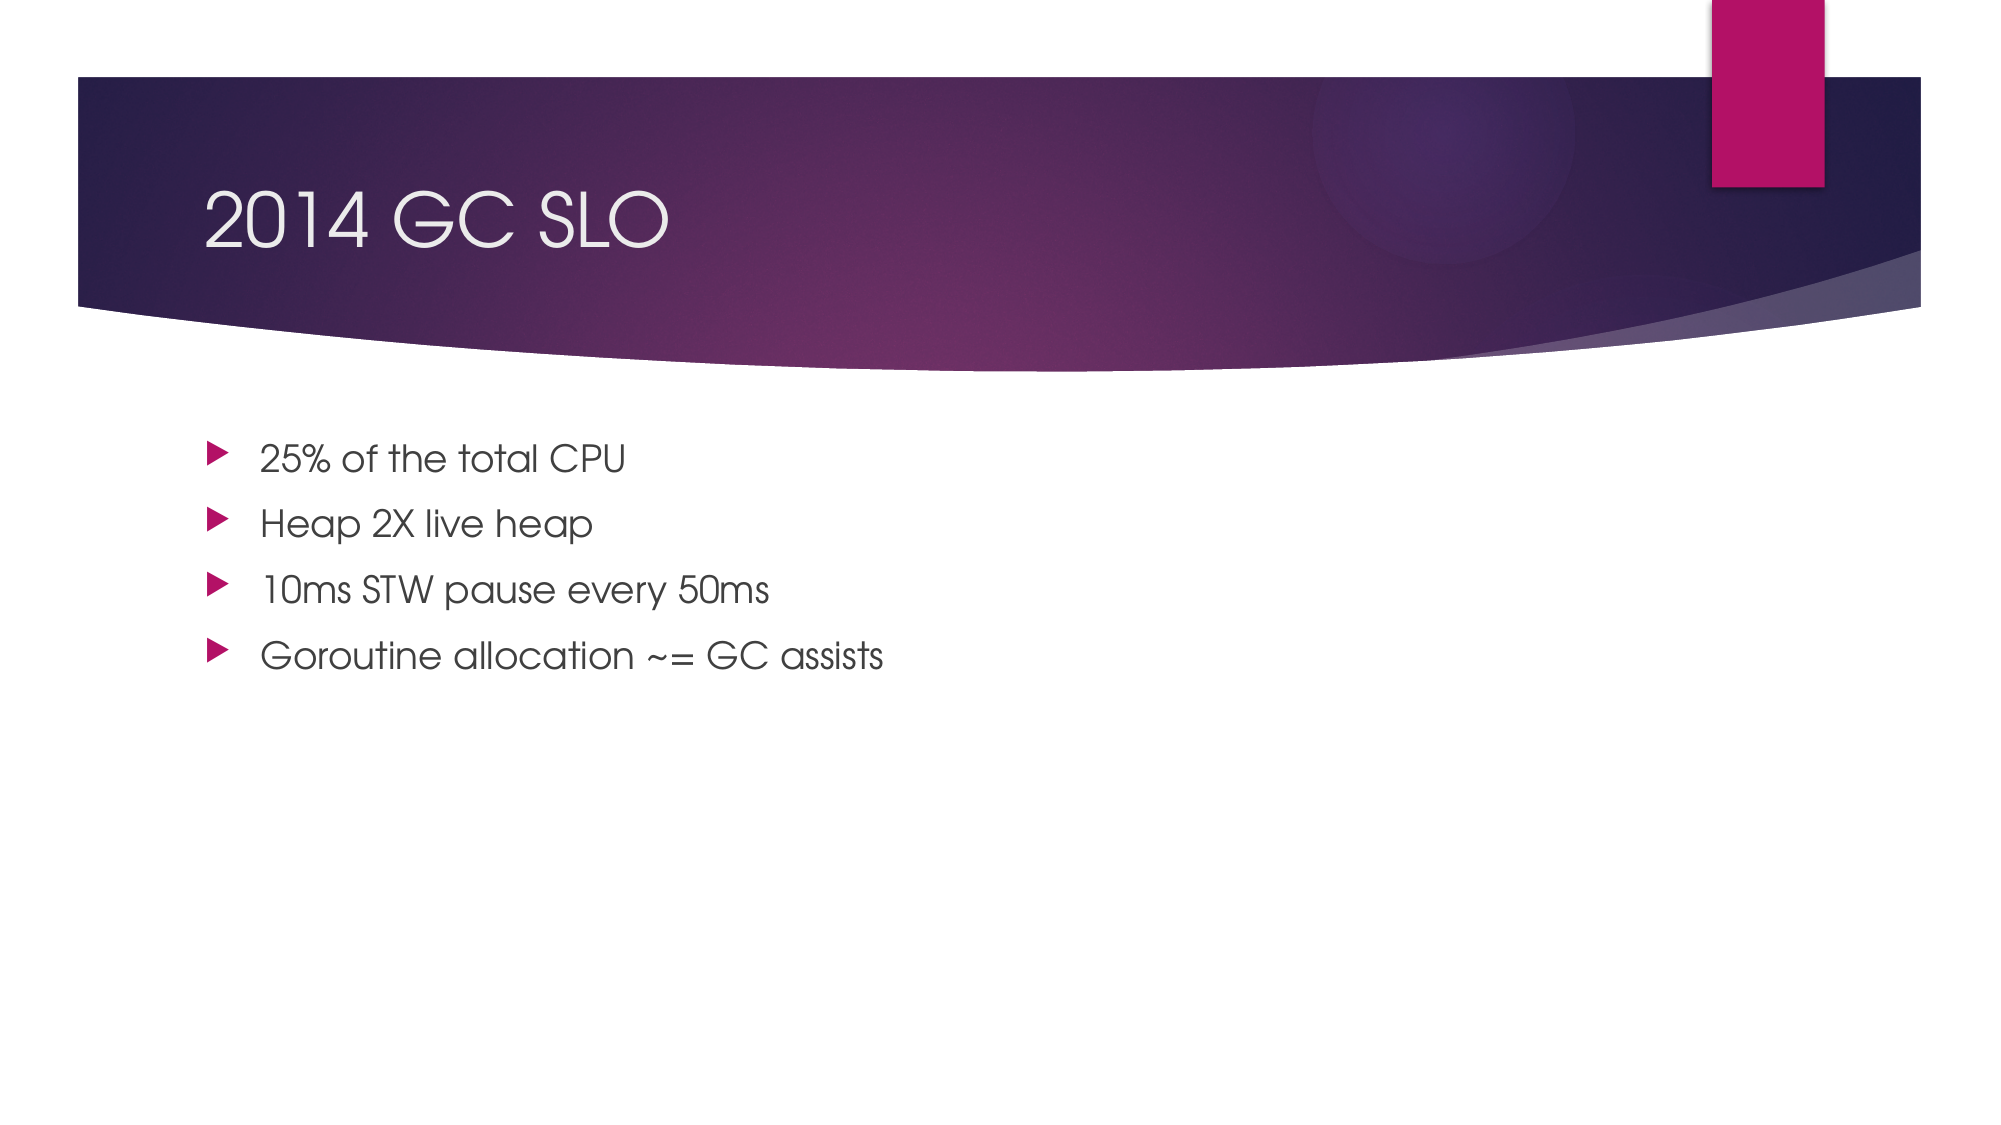

# 2014 GC SLO
25% of the total CPU
Heap 2X live heap
10ms STW pause every 50ms
Goroutine allocation ~= GC assists